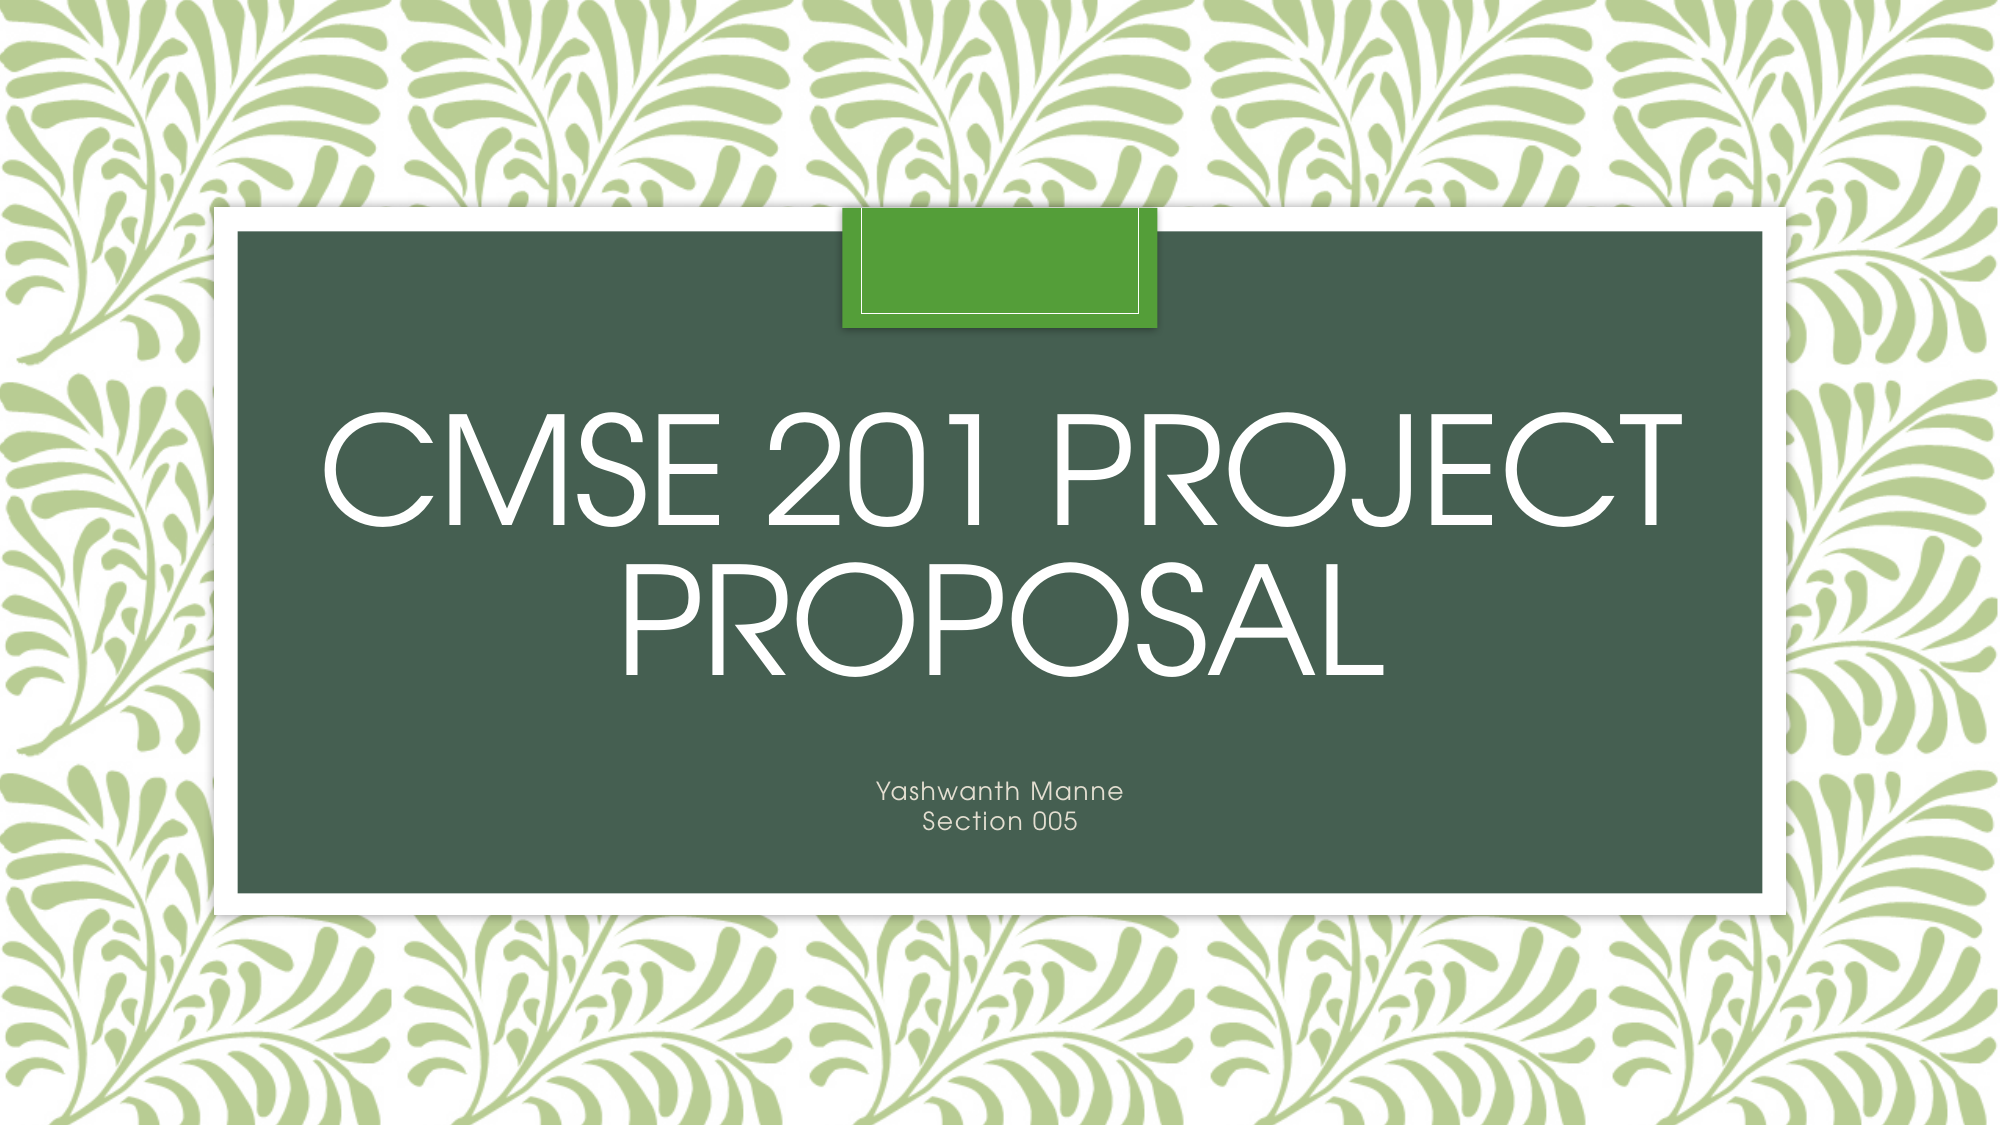

# CMSE 201 Project Proposal
Yashwanth Manne
Section 005